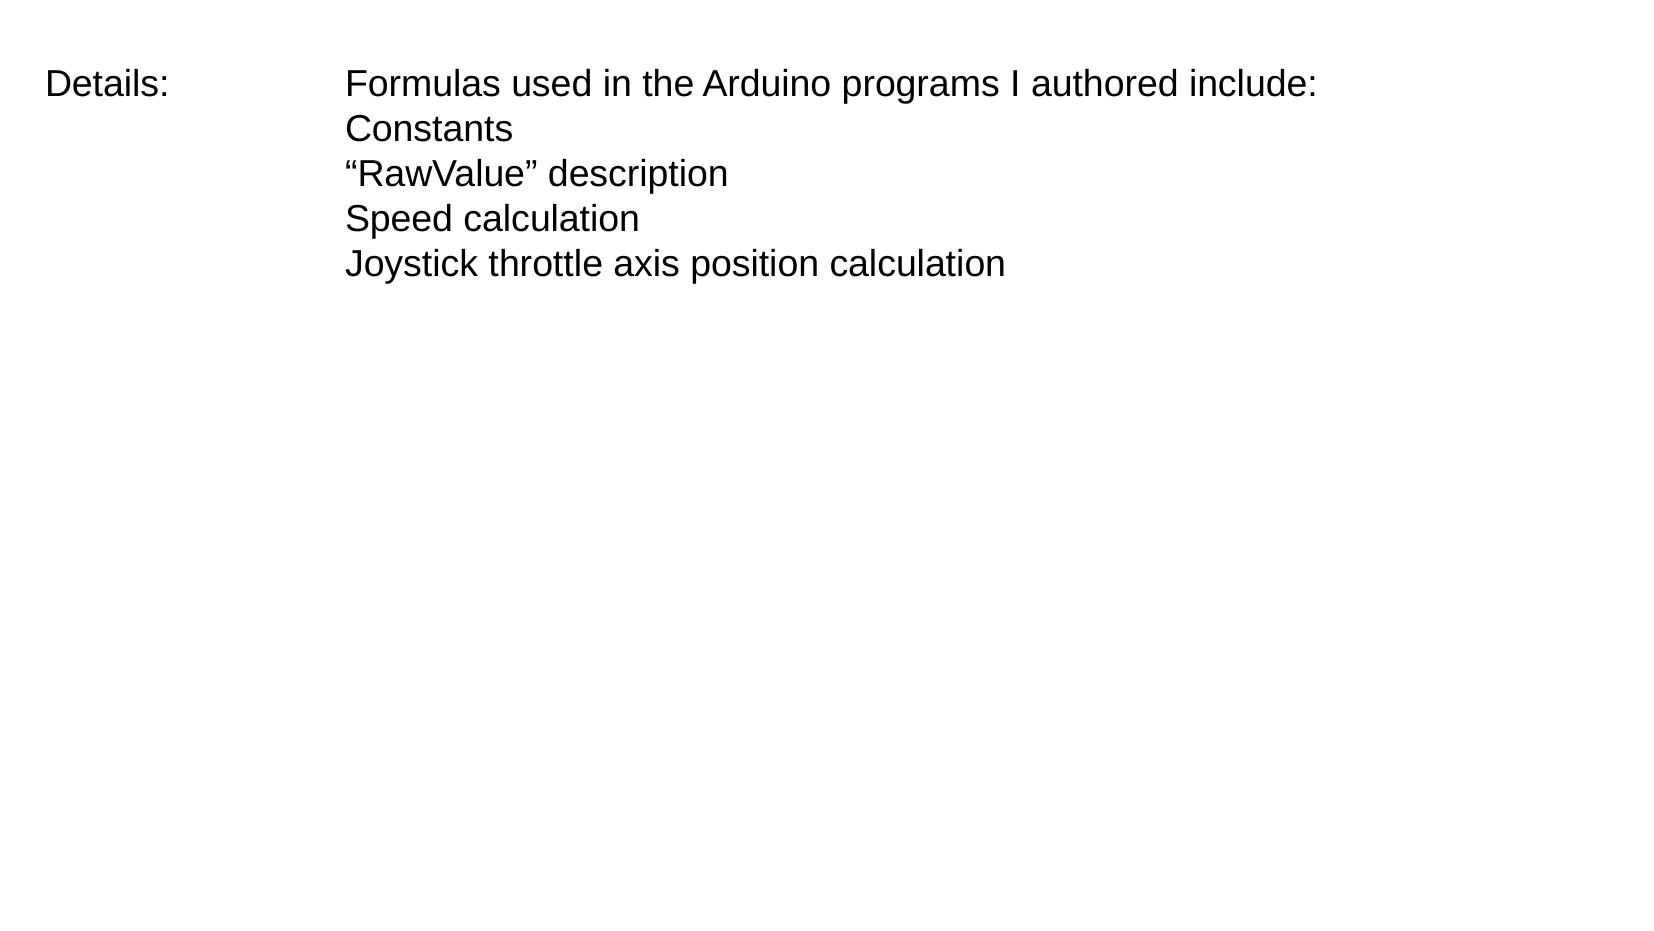

Details:		Formulas used in the Arduino programs I authored include:
		Constants
		“RawValue” description
		Speed calculation
		Joystick throttle axis position calculation